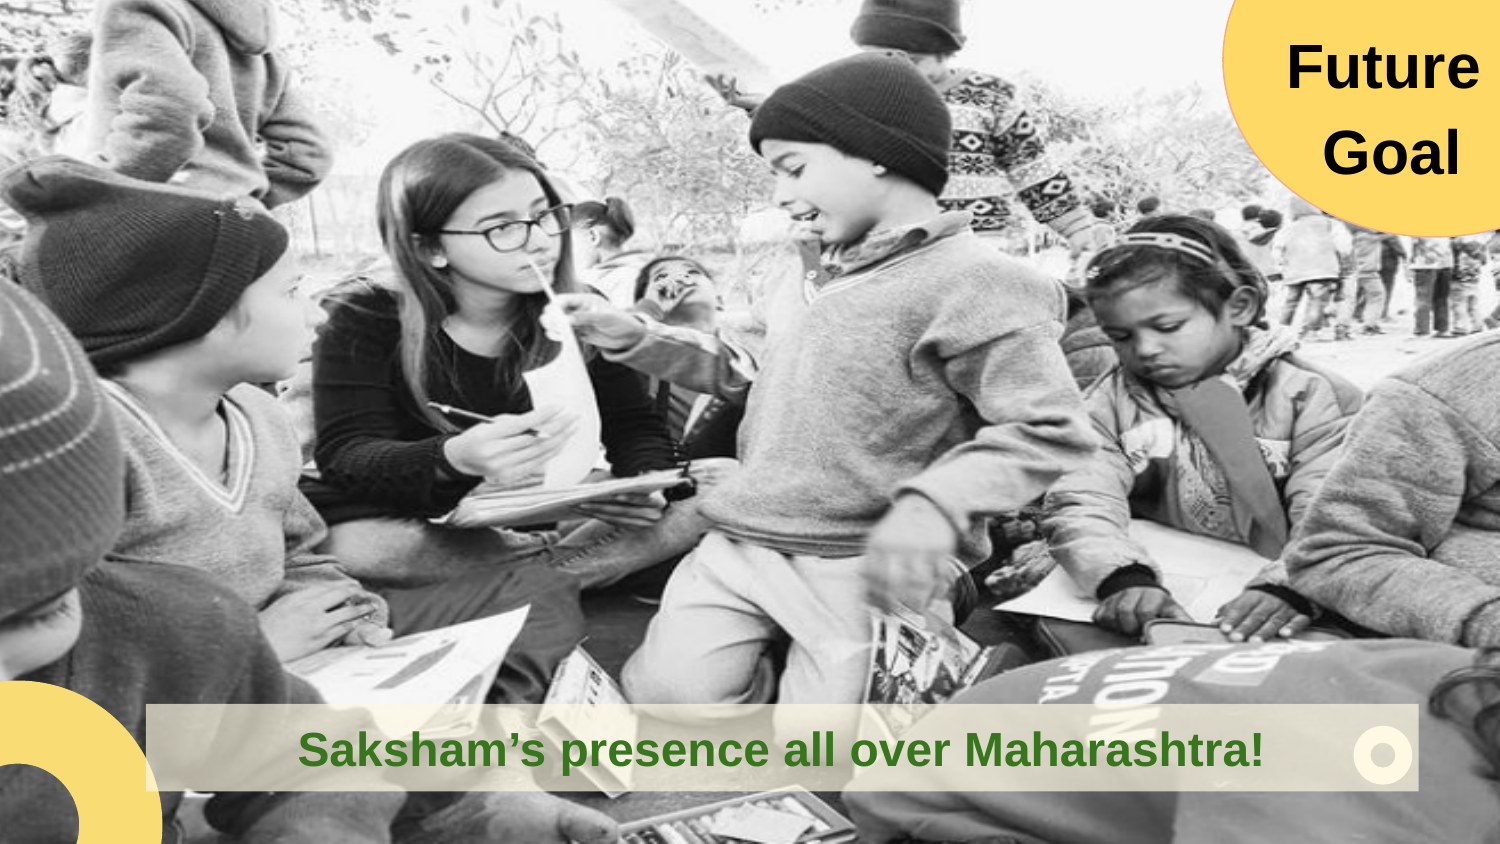

# Future
Goal

Saksham’s presence all over Maharashtra!